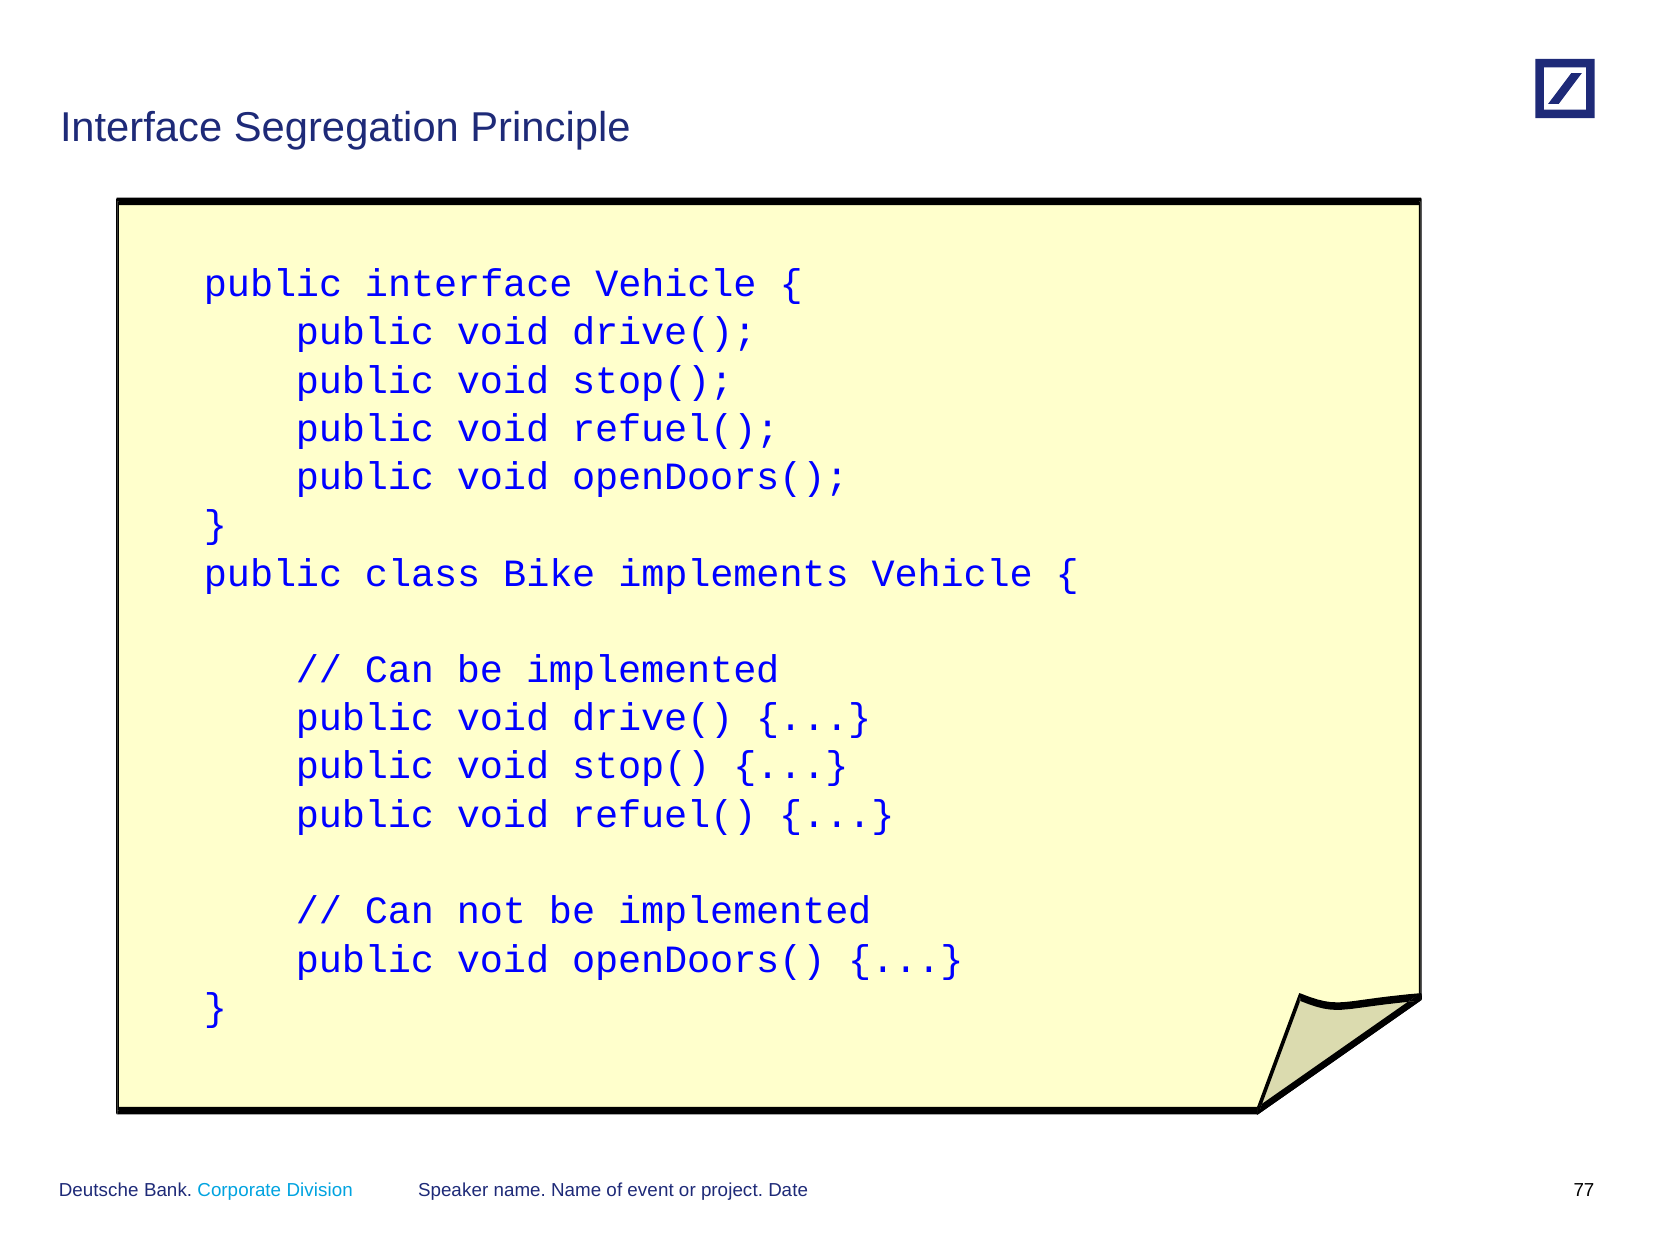

# Interface Segregation Principle

public interface Vehicle {
    public void drive();
    public void stop();
    public void refuel();
    public void openDoors();
}
public class Bike implements Vehicle {

    // Can be implemented
    public void drive() {...}
    public void stop() {...}
    public void refuel() {...}

    // Can not be implemented
    public void openDoors() {...}
}
Speaker name. Name of event or project. Date
77